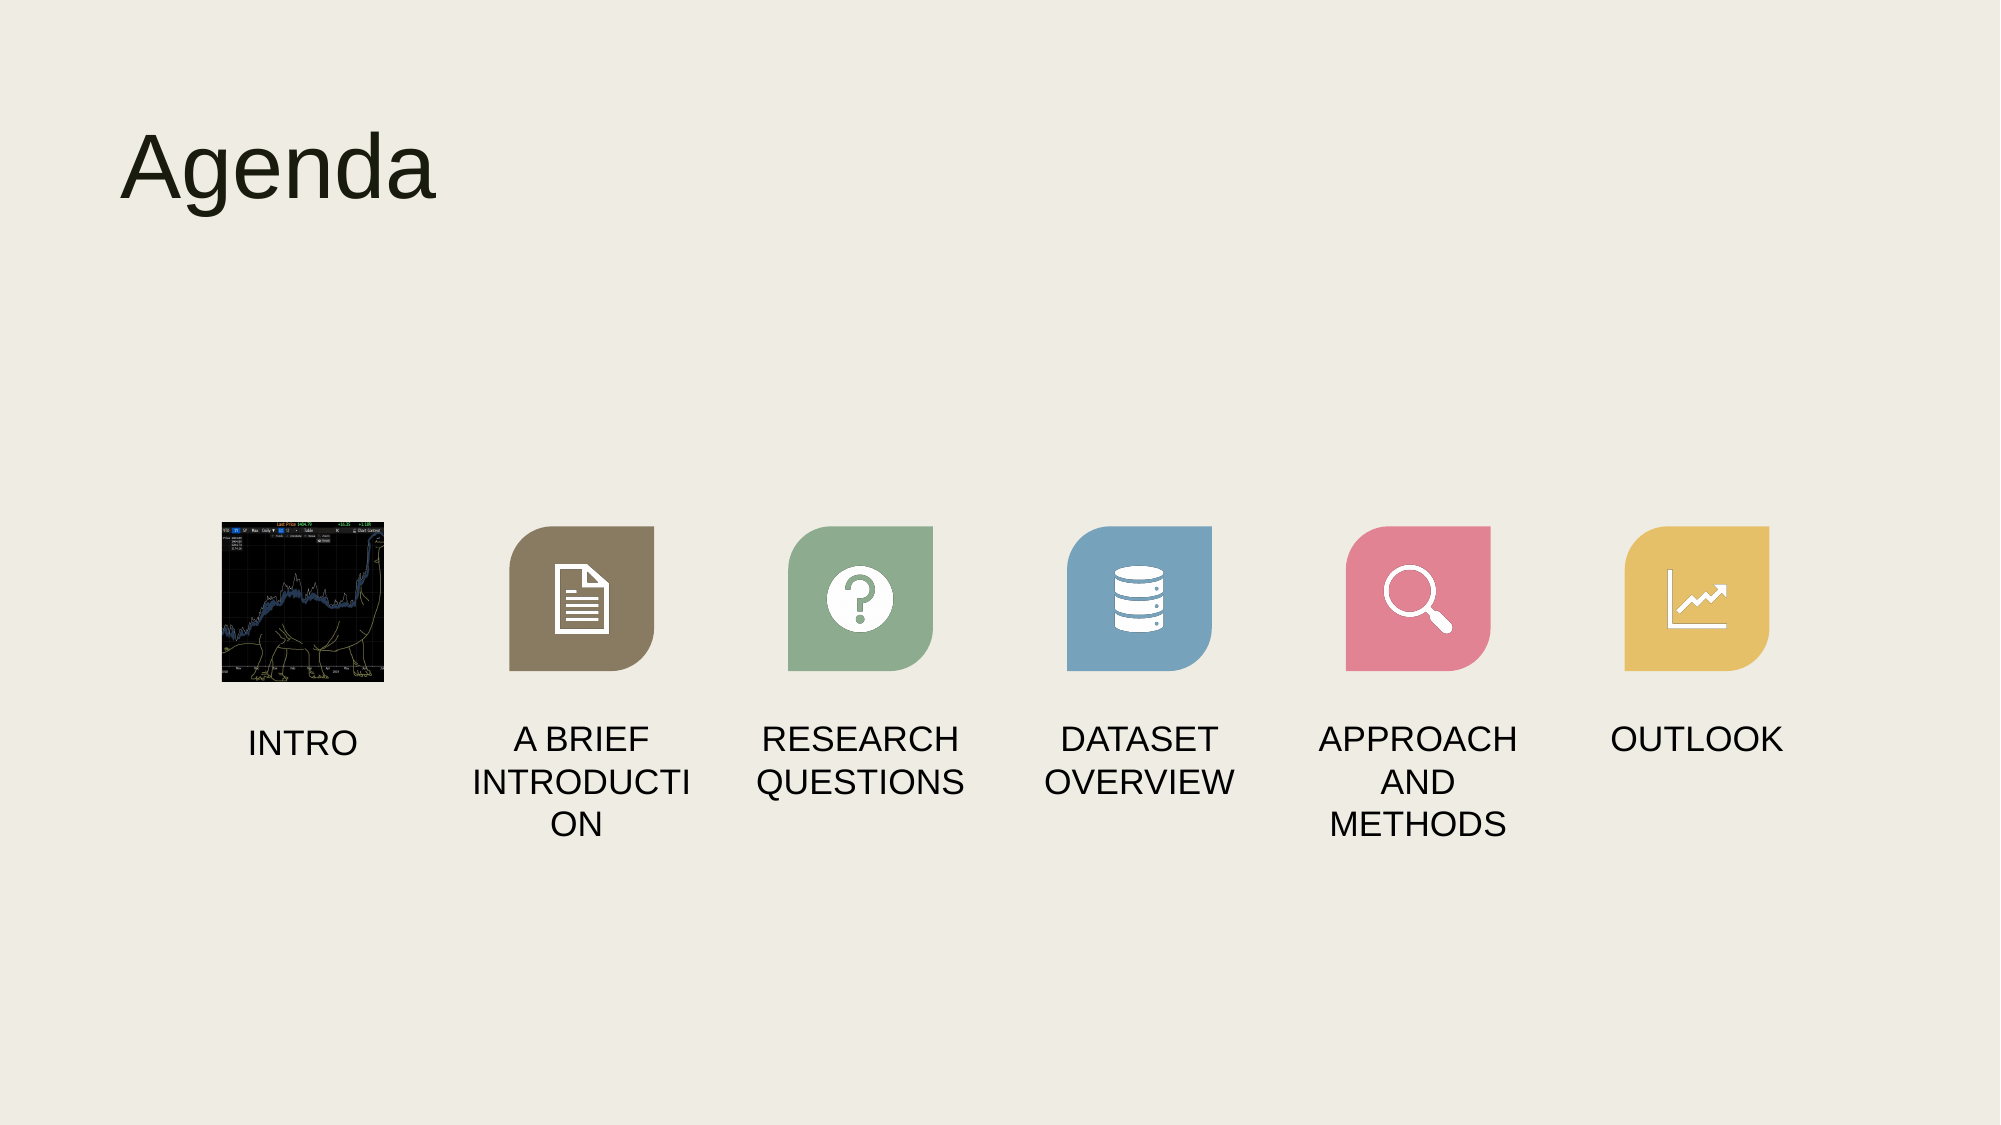

# Agenda
Intro
A brief Introduction
Research Questions
Dataset Overview
Approach and Methods
Outlook